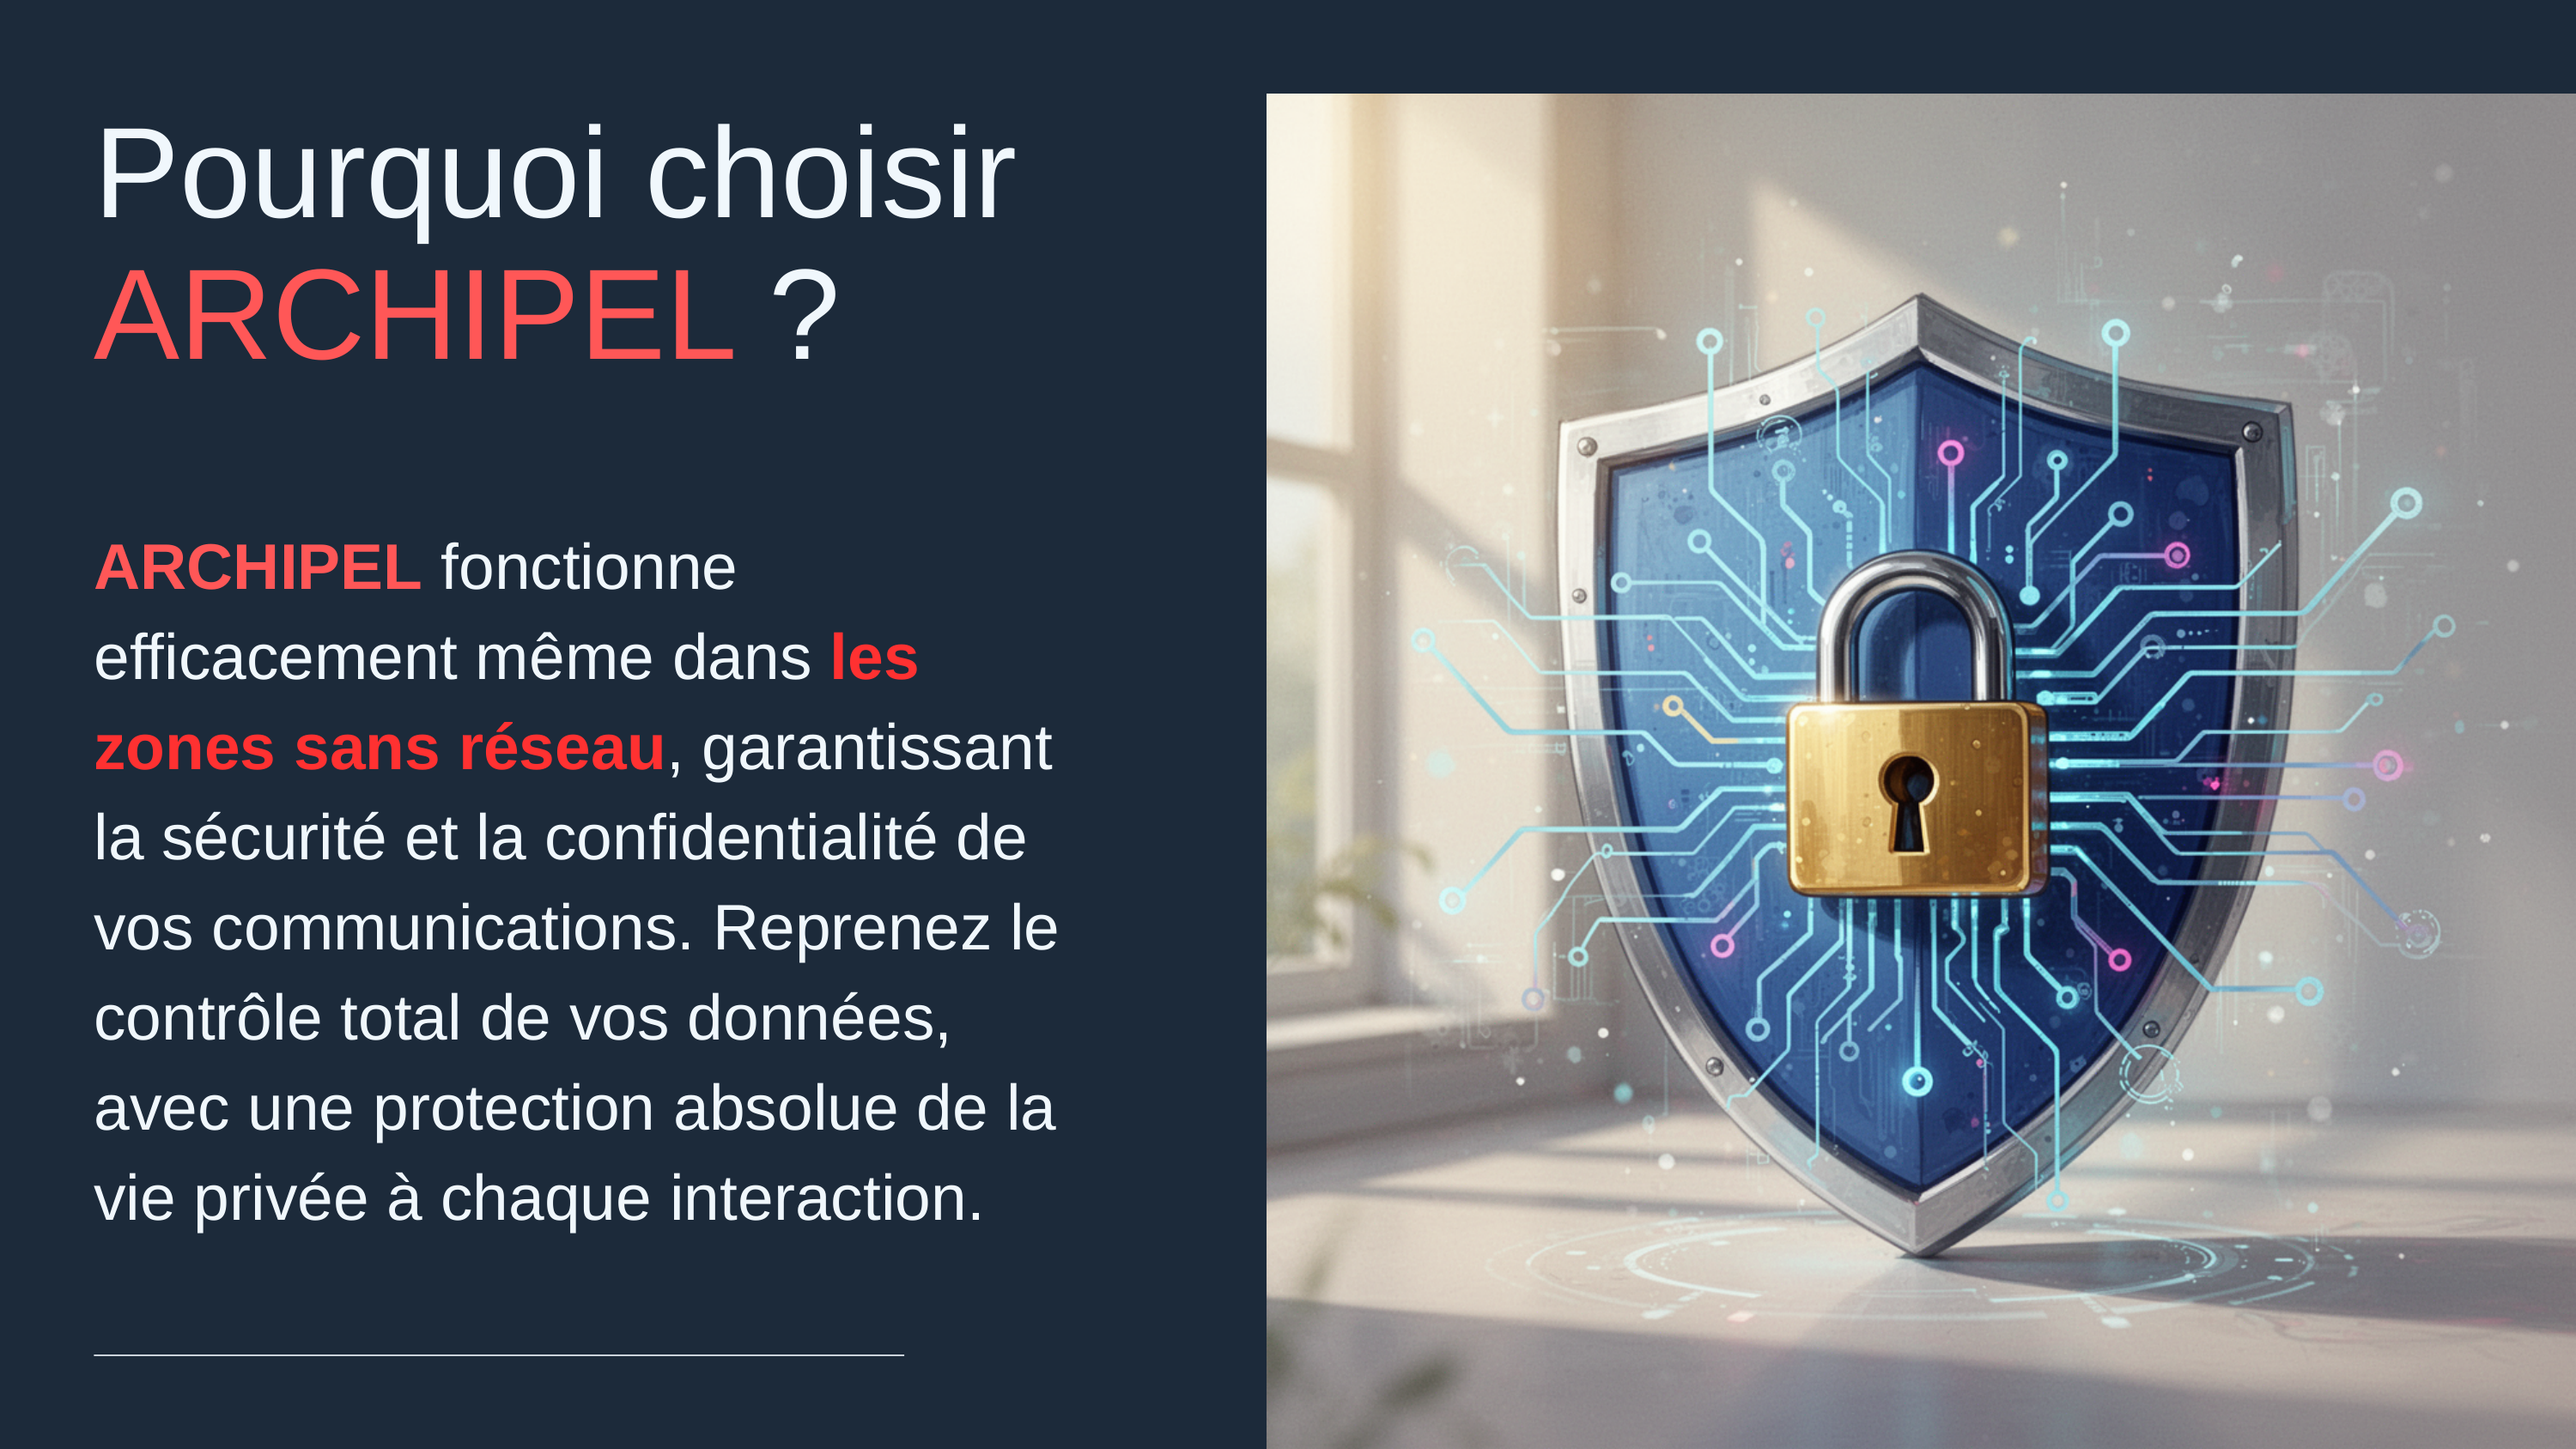

Pourquoi choisir ARCHIPEL ?
ARCHIPEL fonctionne efficacement même dans les zones sans réseau, garantissant la sécurité et la confidentialité de vos communications. Reprenez le contrôle total de vos données, avec une protection absolue de la vie privée à chaque interaction.